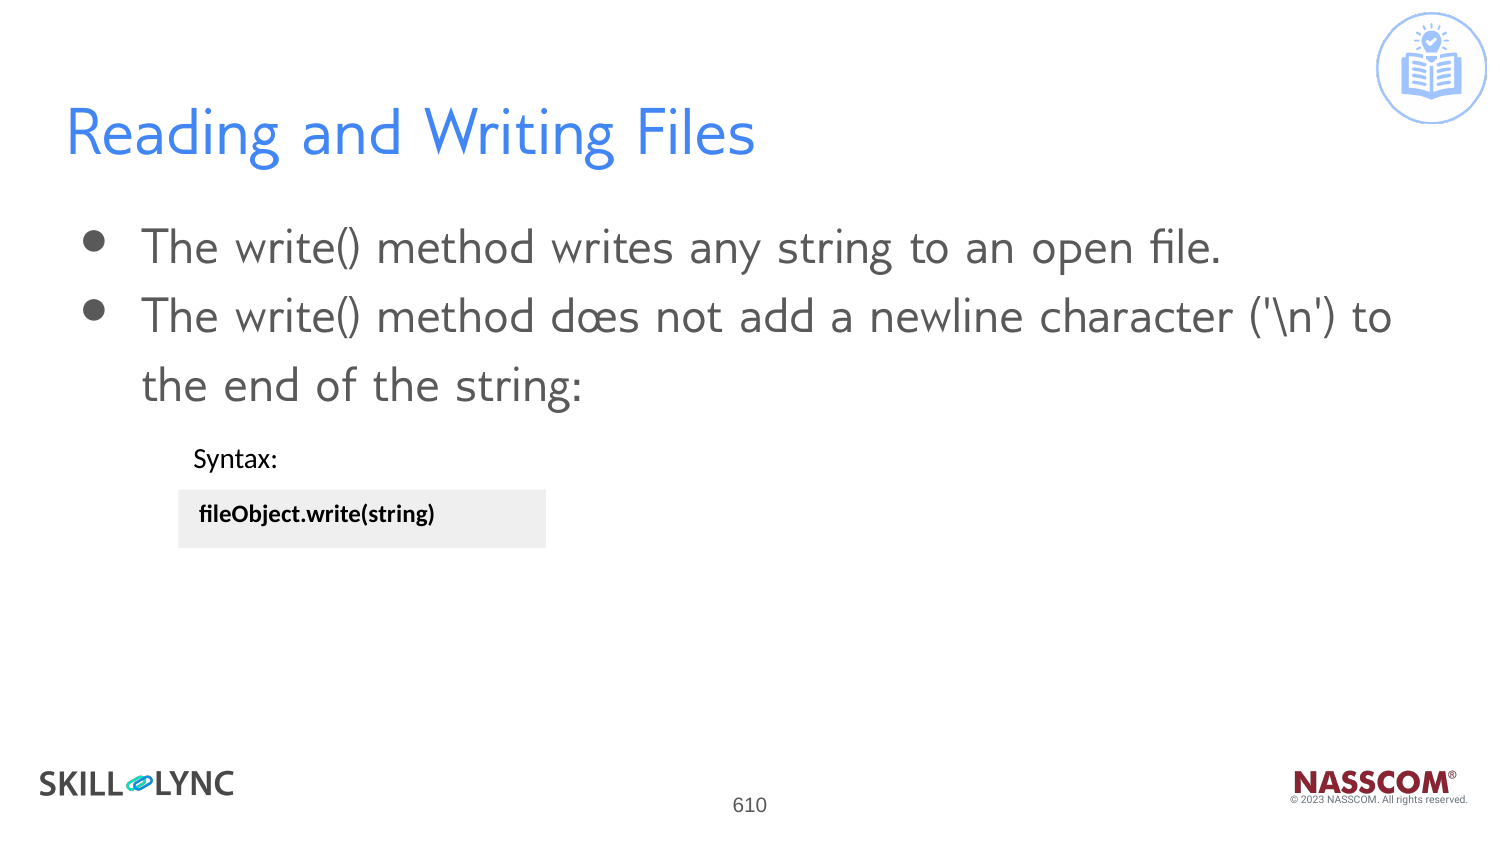

# Reading and Writing Files
The write() method writes any string to an open file.
The write() method does not add a newline character ('\n') to the end of the string:
Syntax:
 fileObject.write(string)
610